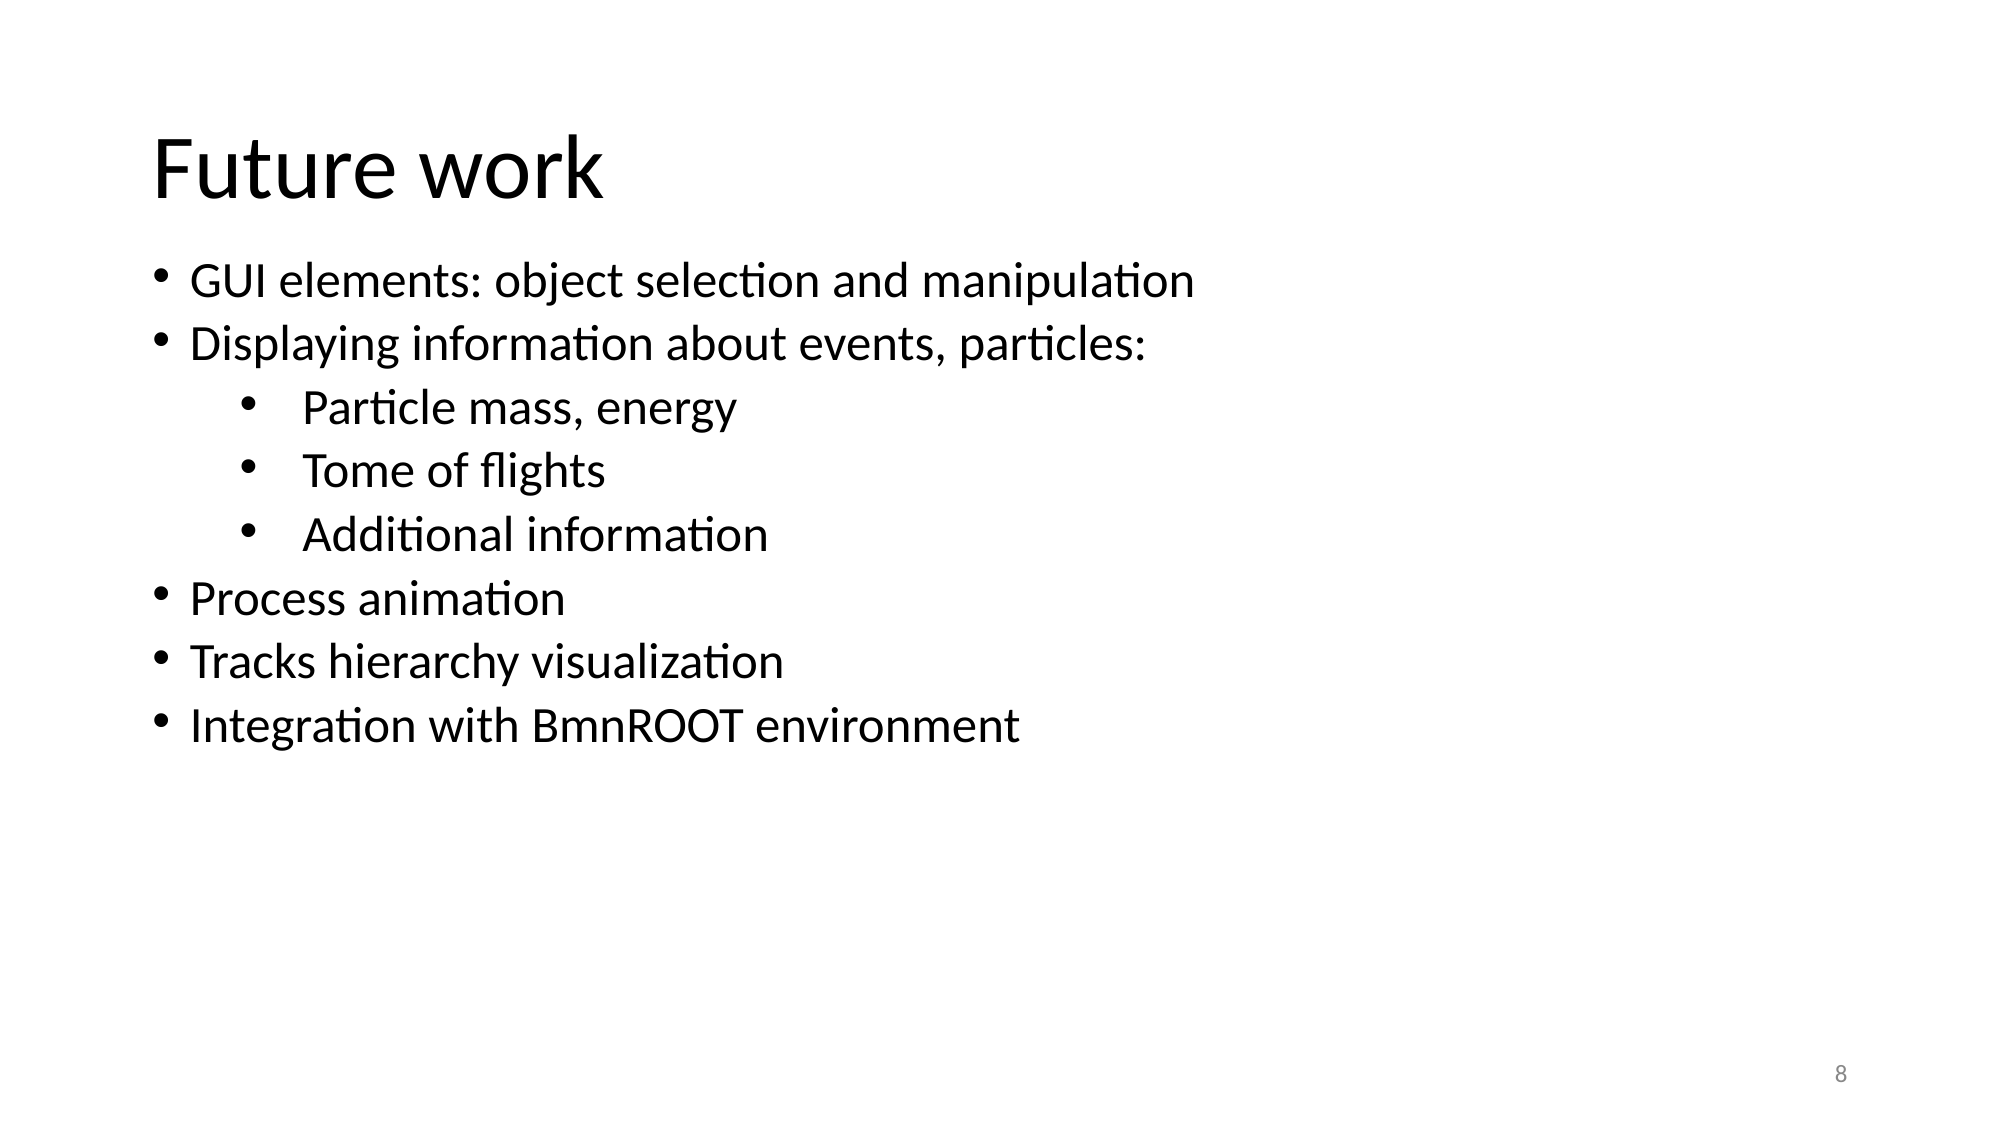

# Future work
GUI elements: object selection and manipulation
Displaying information about events, particles:
Particle mass, energy
Tome of flights
Additional information
Process animation
Tracks hierarchy visualization
Integration with BmnROOT environment
8